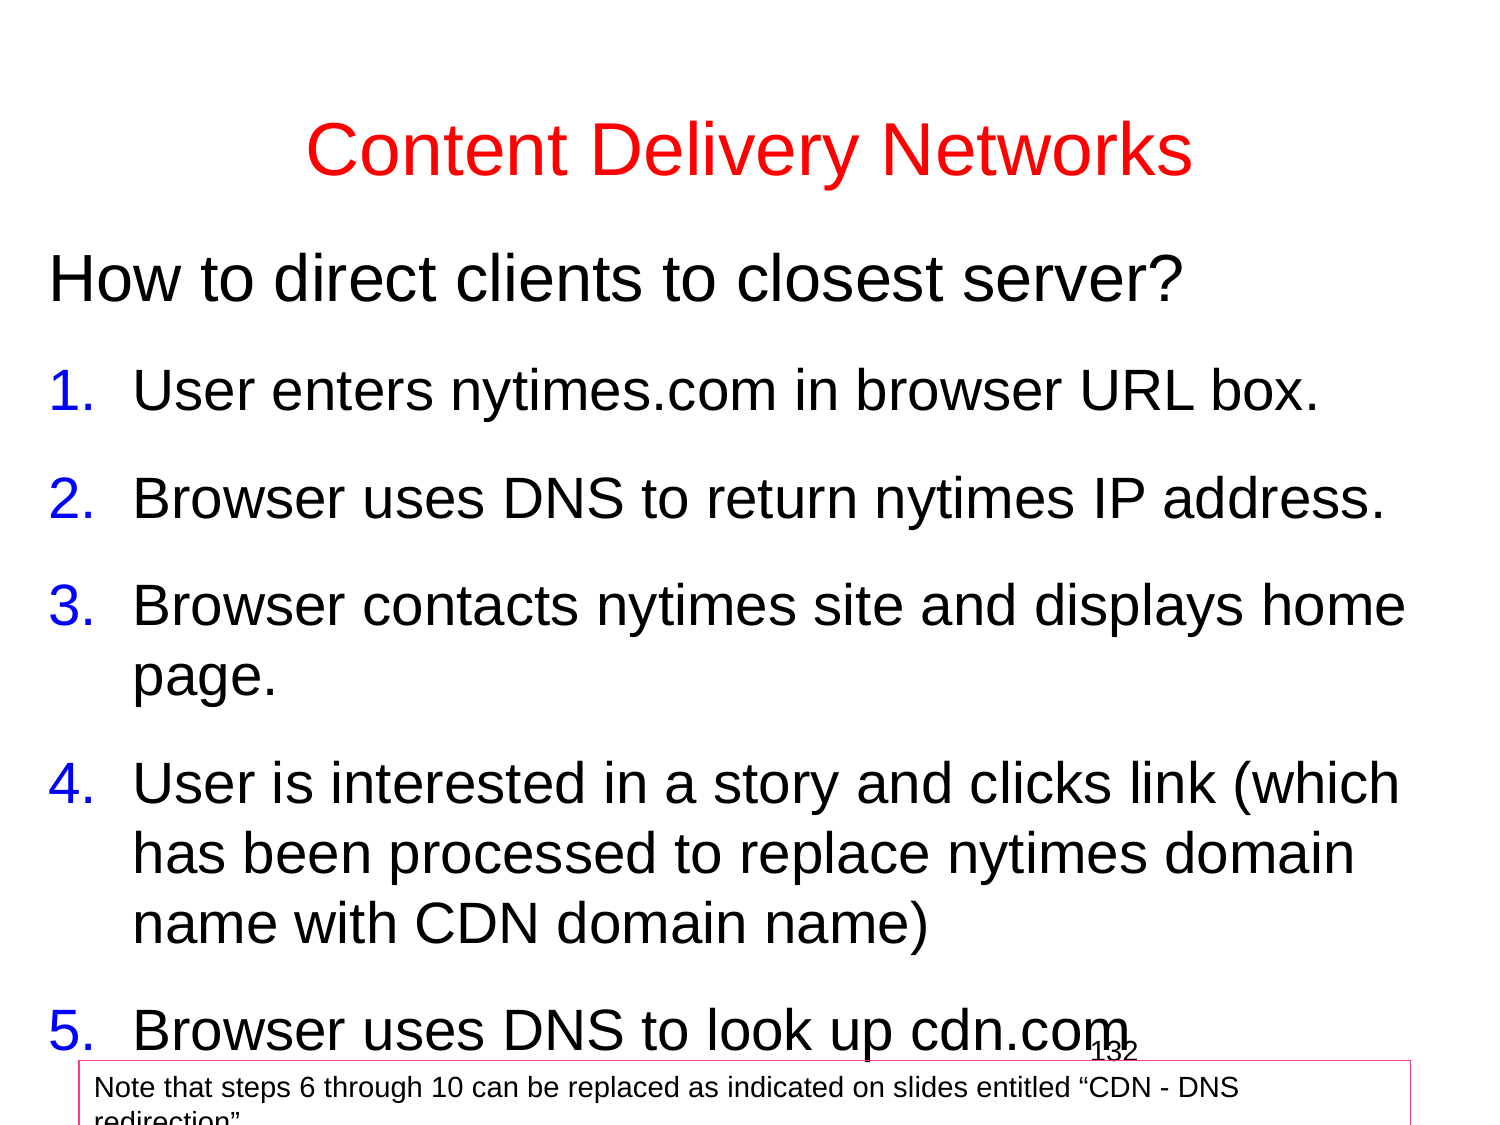

# Content Delivery Networks
How to direct clients to closest server?
User enters nytimes.com in browser URL box.
Browser uses DNS to return nytimes IP address.
Browser contacts nytimes site and displays home page.
User is interested in a story and clicks link (which has been processed to replace nytimes domain name with CDN domain name)
Browser uses DNS to look up cdn.com
132
Note that steps 6 through 10 can be replaced as indicated on slides entitled “CDN - DNS redirection”